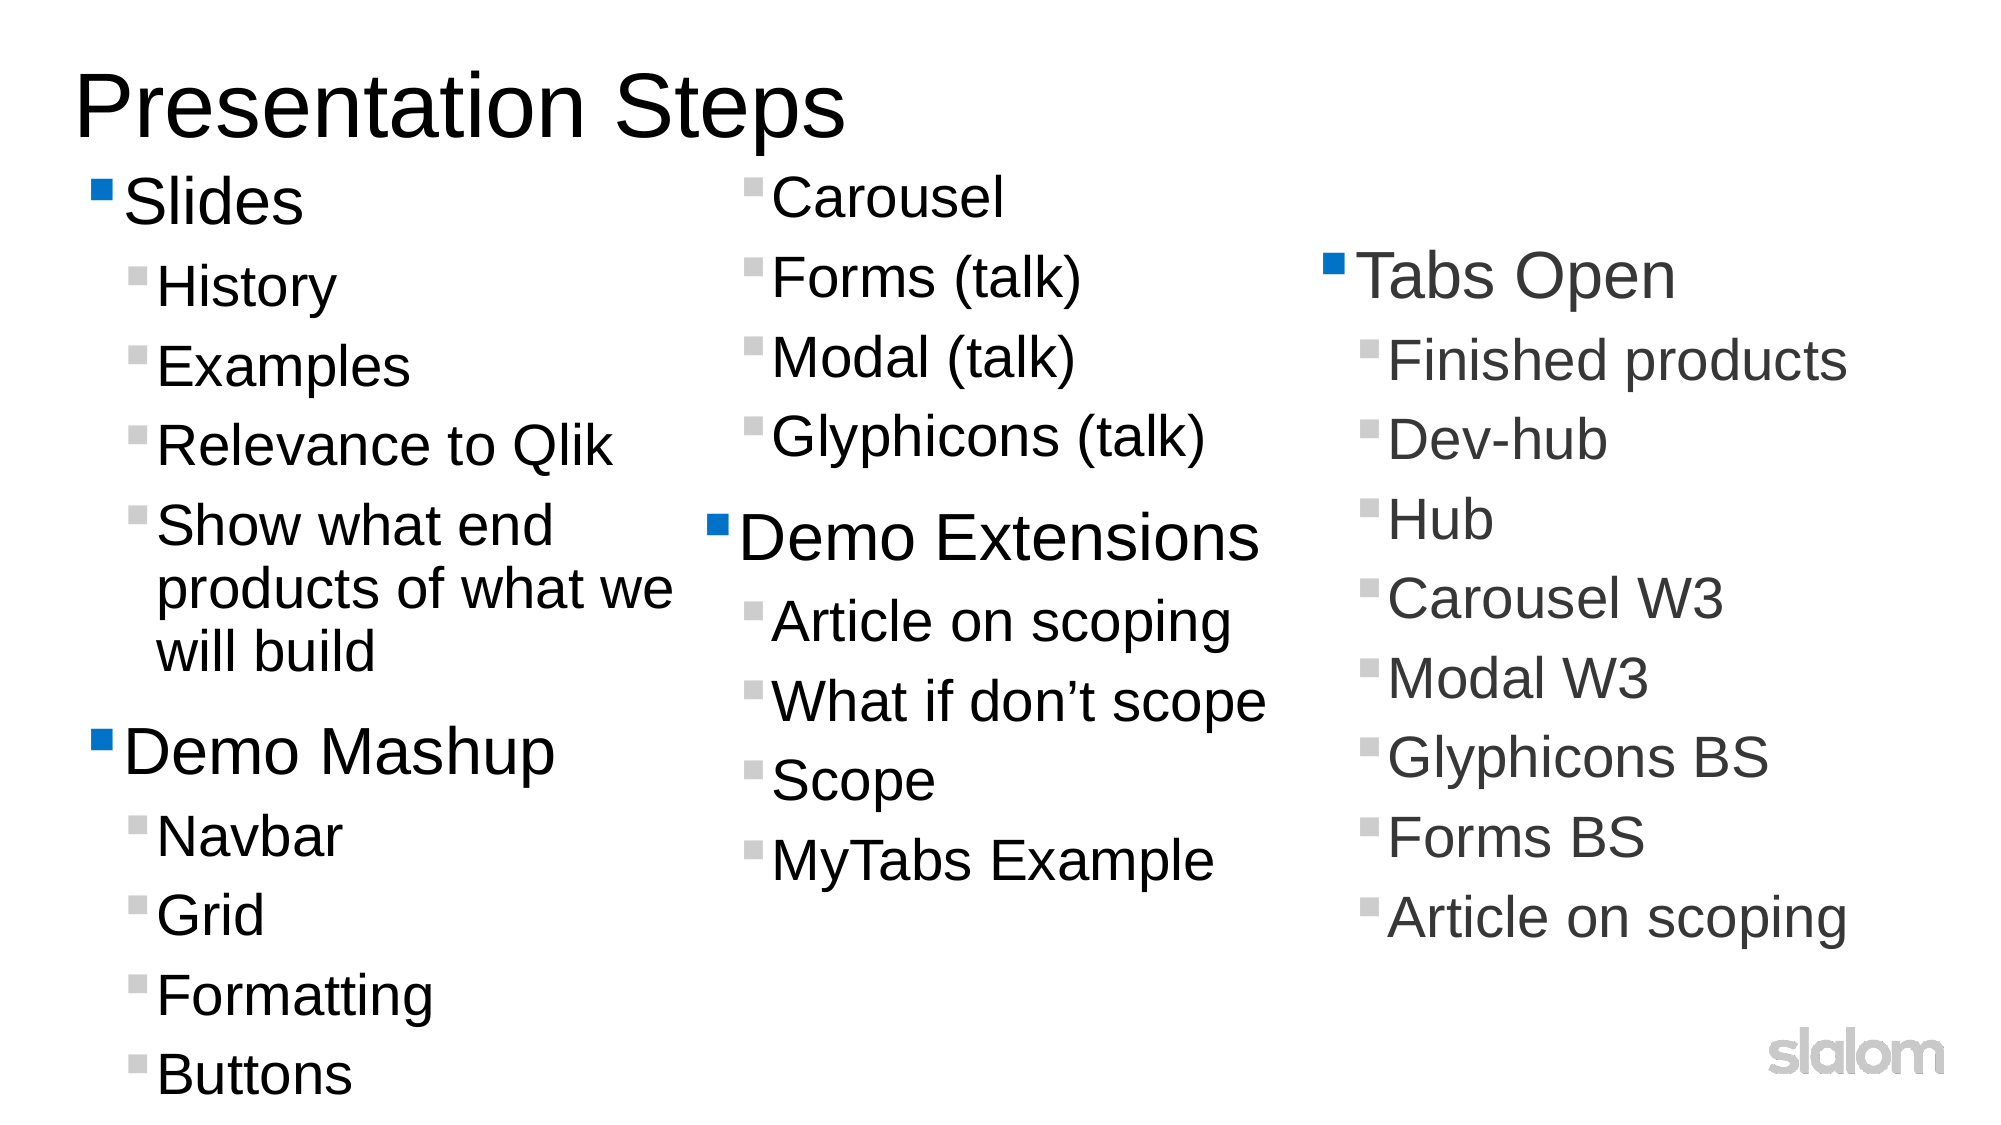

# Presentation Steps
Slides
History
Examples
Relevance to Qlik
Show what end products of what we will build
Demo Mashup
Navbar
Grid
Formatting
Buttons
Carousel
Forms (talk)
Modal (talk)
Glyphicons (talk)
Demo Extensions
Article on scoping
What if don’t scope
Scope
MyTabs Example
Tabs Open
Finished products
Dev-hub
Hub
Carousel W3
Modal W3
Glyphicons BS
Forms BS
Article on scoping